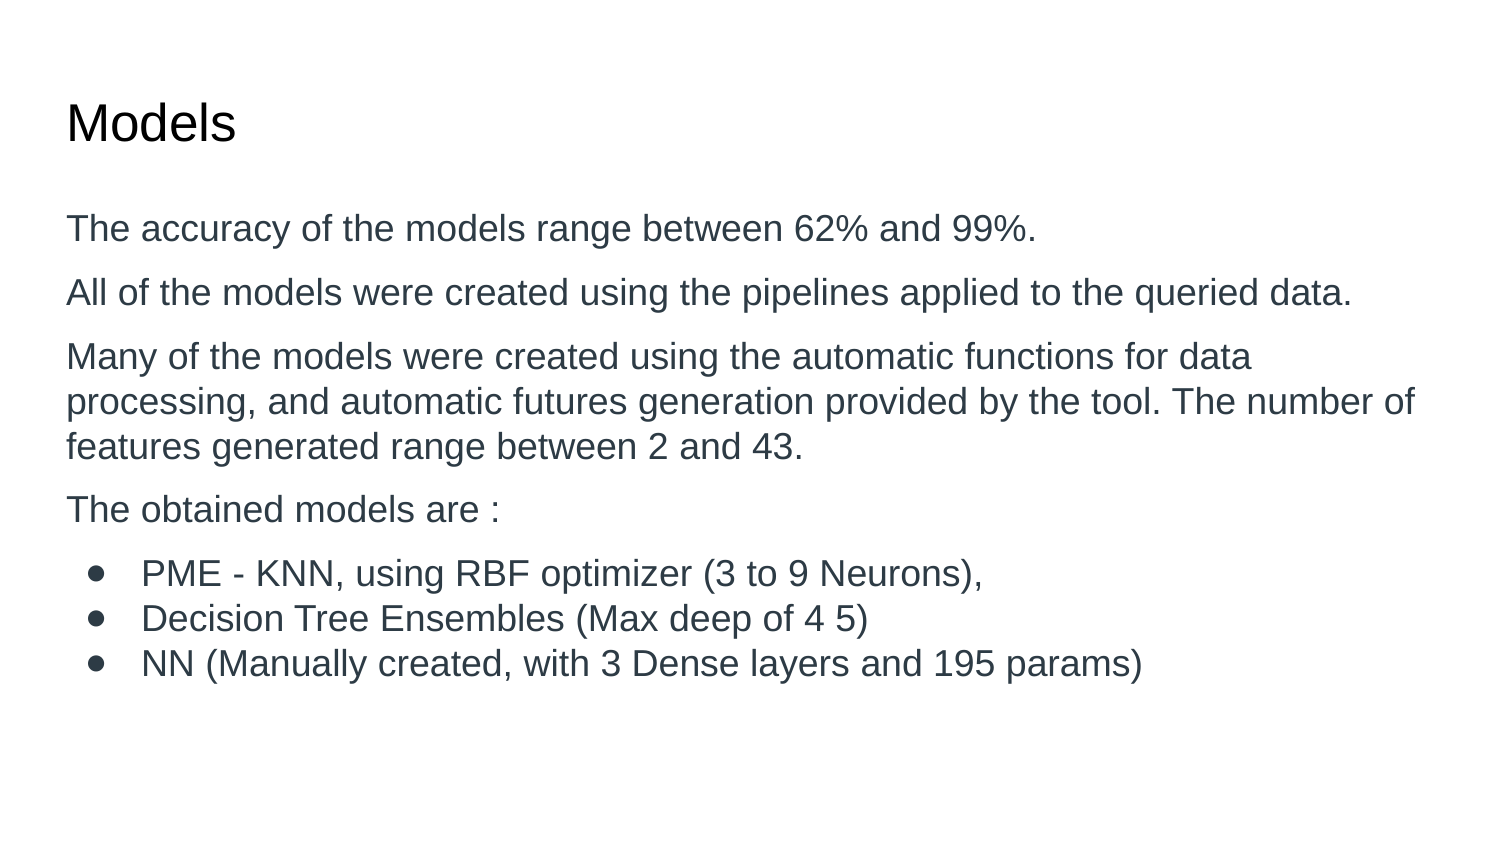

# Models
The accuracy of the models range between 62% and 99%.
All of the models were created using the pipelines applied to the queried data.
Many of the models were created using the automatic functions for data processing, and automatic futures generation provided by the tool. The number of features generated range between 2 and 43.
The obtained models are :
PME - KNN, using RBF optimizer (3 to 9 Neurons),
Decision Tree Ensembles (Max deep of 4 5)
NN (Manually created, with 3 Dense layers and 195 params)